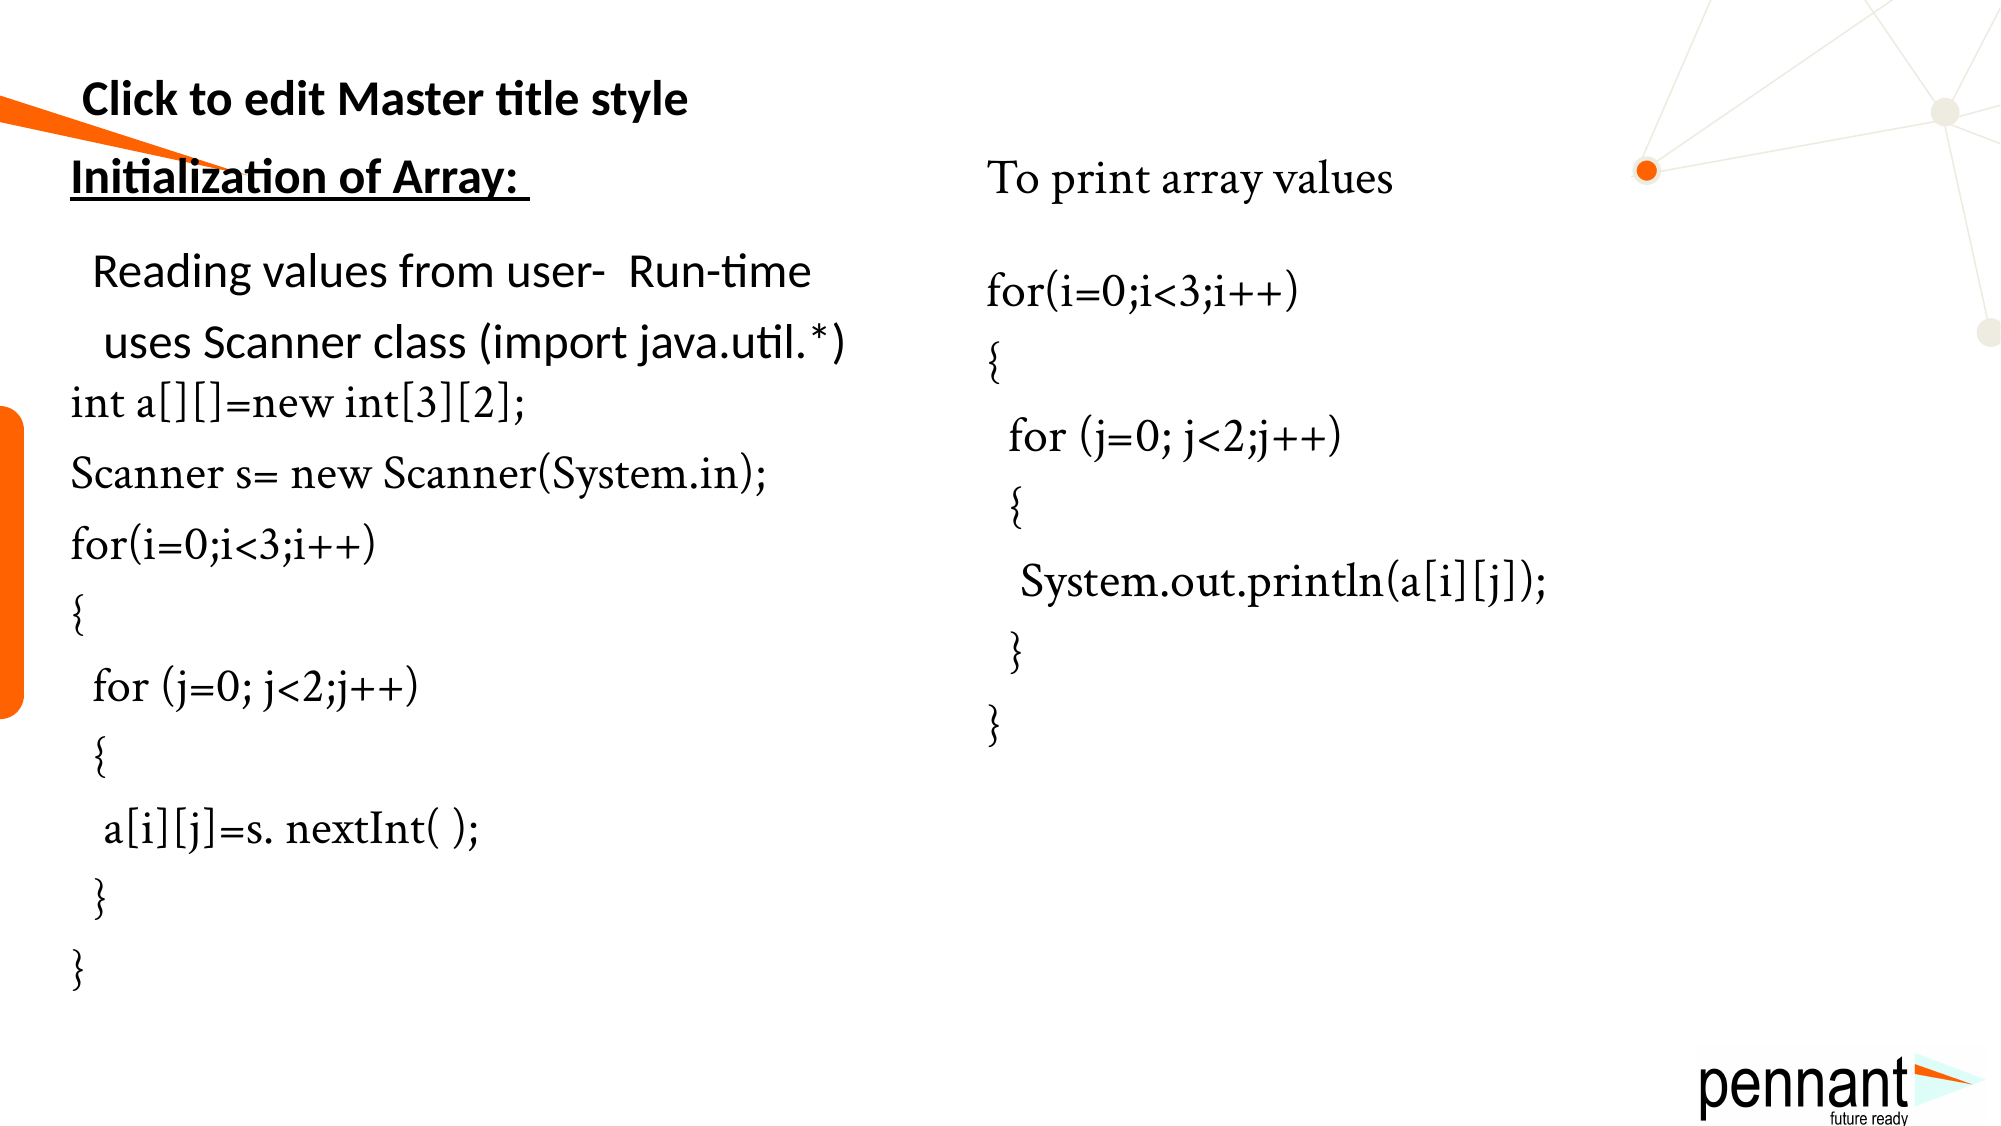

To print array values
Initialization of Array:
  Reading values from user-  Run-time
   uses Scanner class (import java.util.*)
int a[][]=new int[3][2];
Scanner s= new Scanner(System.in);
for(i=0;i<3;i++)
{
  for (j=0; j<2;j++)
  {
   a[i][j]=s. nextInt( );
  }
}

for(i=0;i<3;i++)
{
  for (j=0; j<2;j++)
  {
   System.out.println(a[i][j]);
  }
}